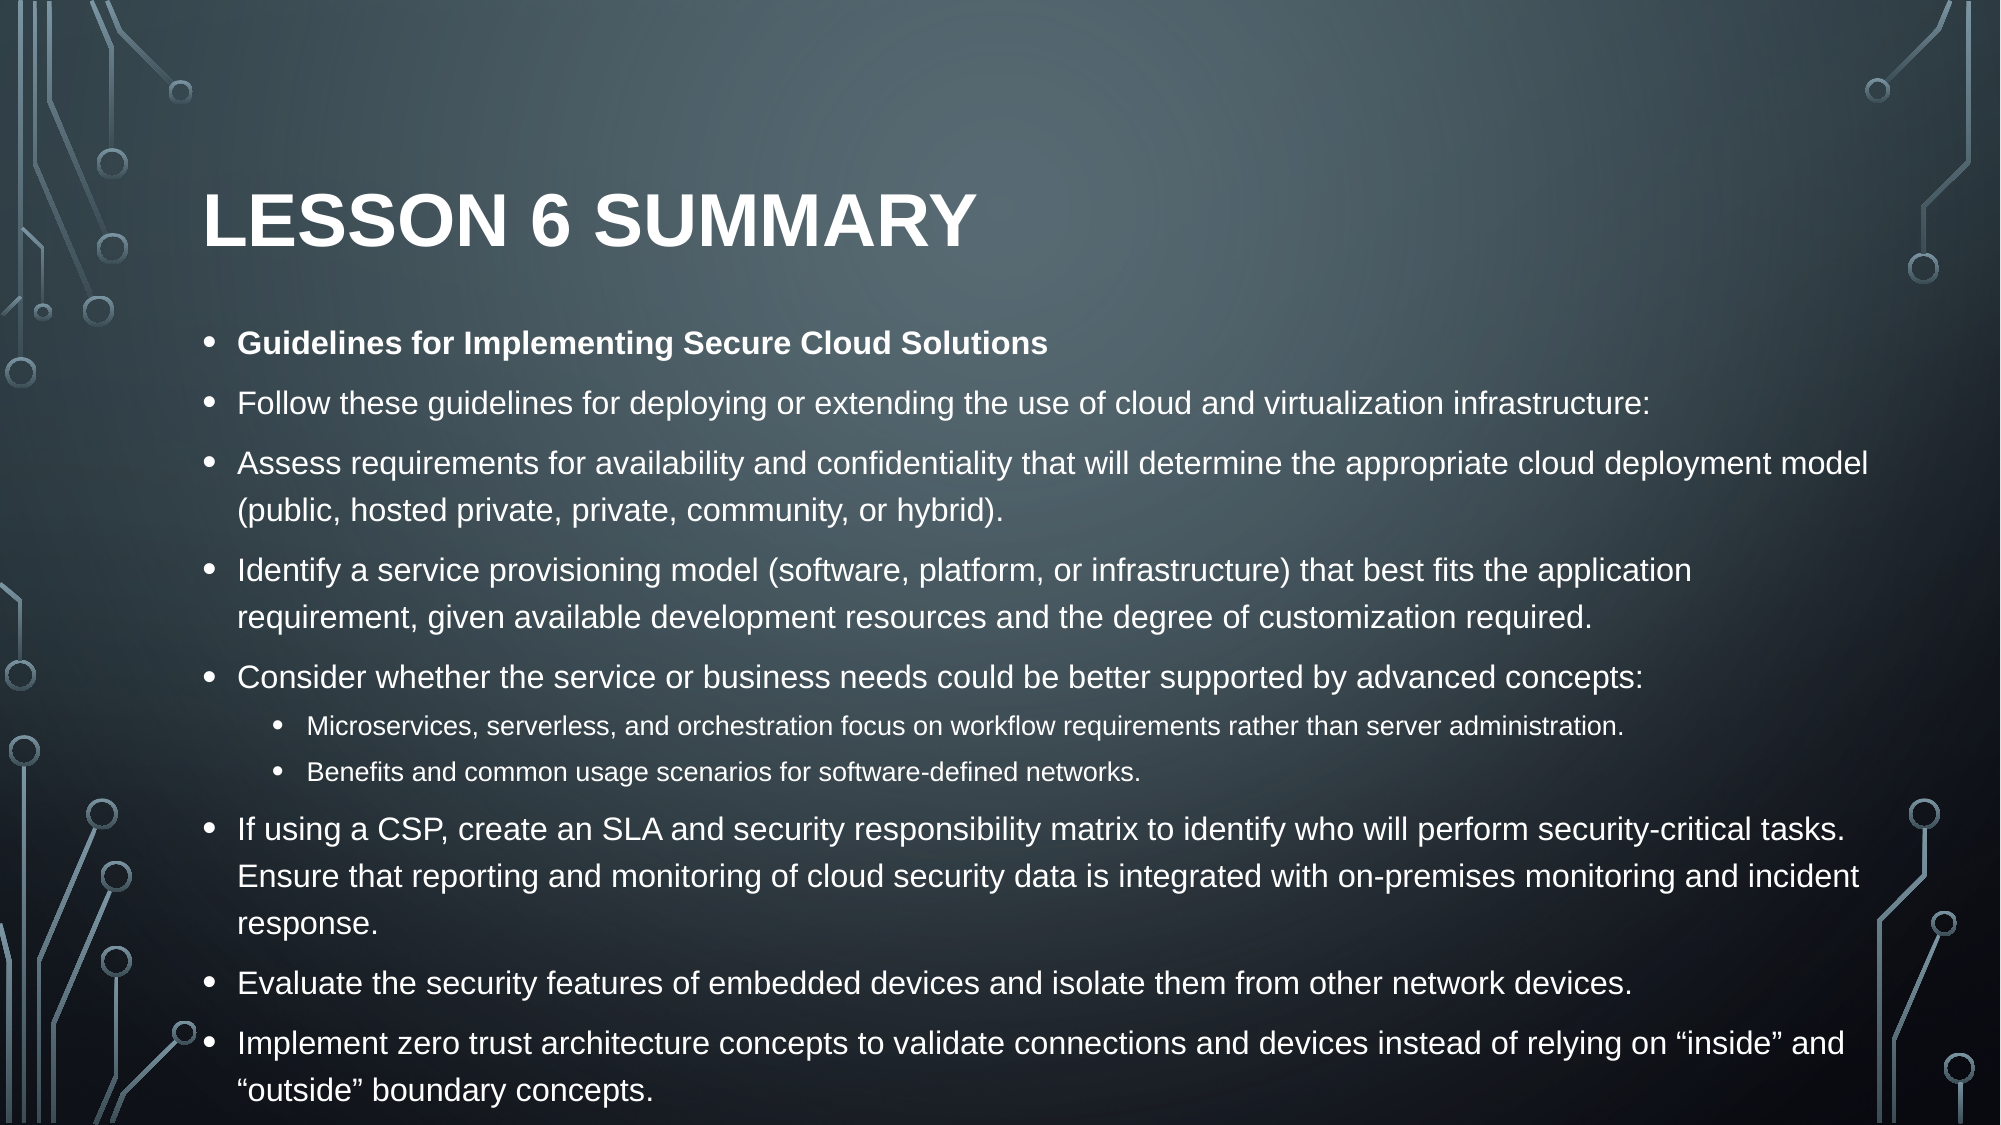

# Lesson 6 Summary
Guidelines for Implementing Secure Cloud Solutions
Follow these guidelines for deploying or extending the use of cloud and virtualization infrastructure:
Assess requirements for availability and confidentiality that will determine the appropriate cloud deployment model (public, hosted private, private, community, or hybrid).
Identify a service provisioning model (software, platform, or infrastructure) that best fits the application requirement, given available development resources and the degree of customization required.
Consider whether the service or business needs could be better supported by advanced concepts:
Microservices, serverless, and orchestration focus on workflow requirements rather than server administration.
Benefits and common usage scenarios for software-defined networks.
If using a CSP, create an SLA and security responsibility matrix to identify who will perform security-critical tasks. Ensure that reporting and monitoring of cloud security data is integrated with on-premises monitoring and incident response.
Evaluate the security features of embedded devices and isolate them from other network devices.
Implement zero trust architecture concepts to validate connections and devices instead of relying on “inside” and “outside” boundary concepts.